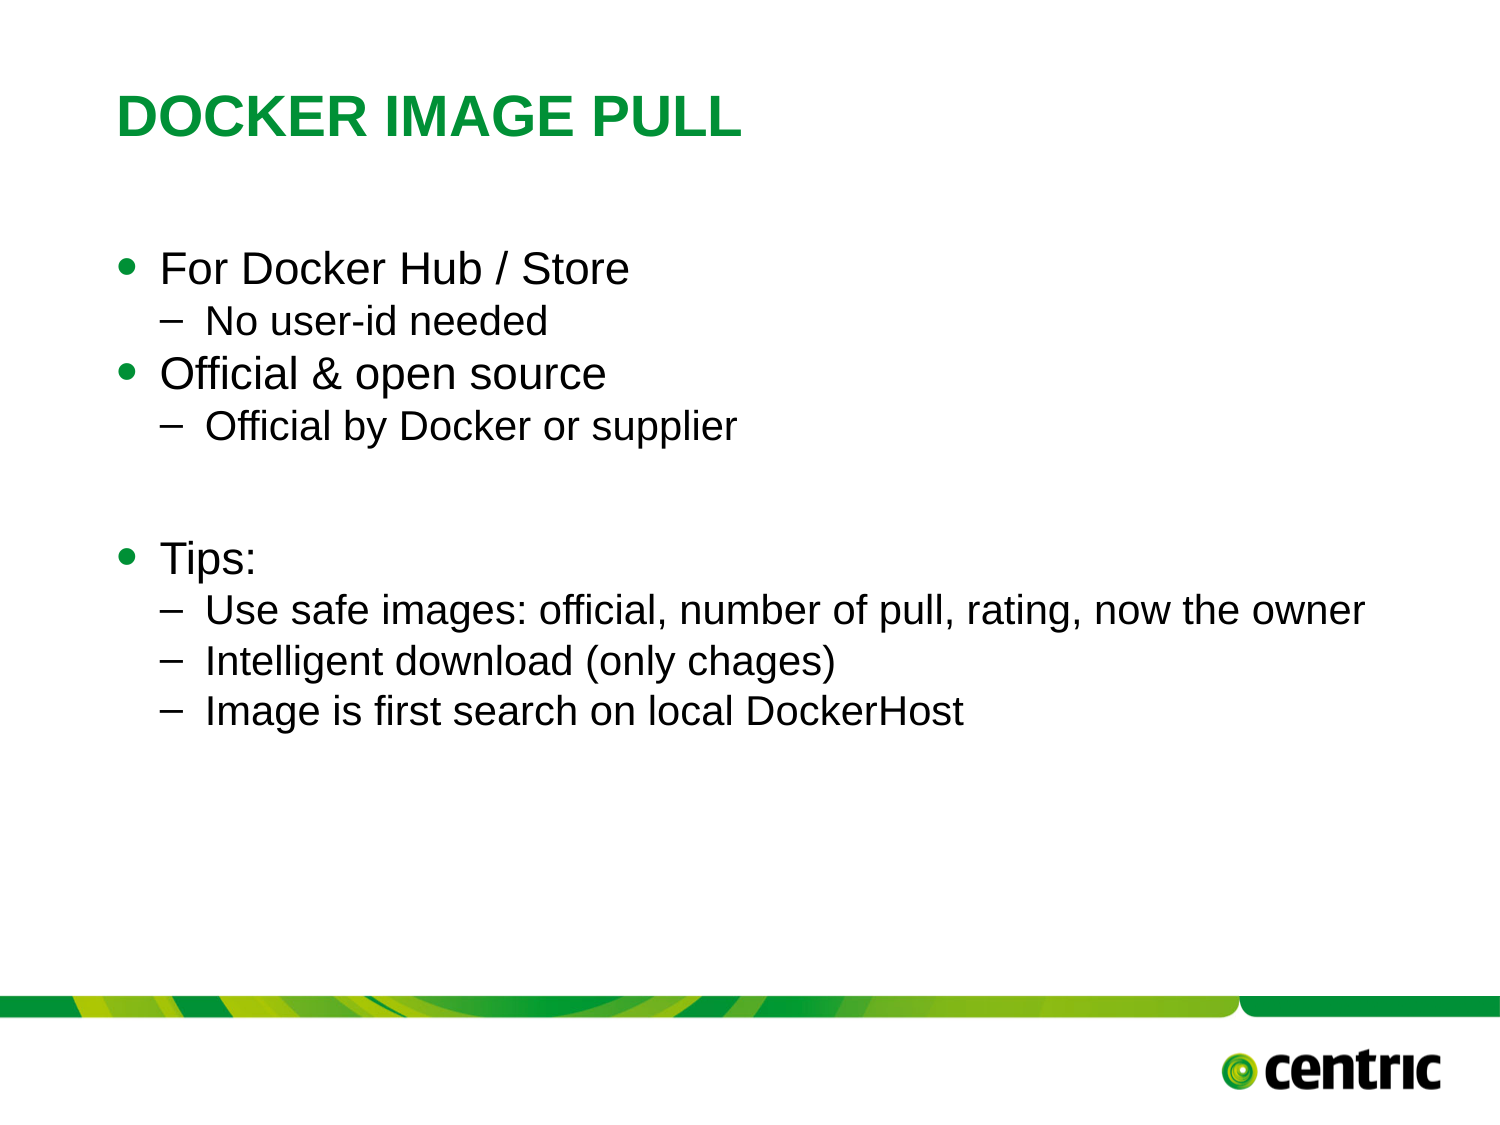

# DOCKER IMAGE PULL
For Docker Hub / Store
No user-id needed
Official & open source
Official by Docker or supplier

Tips:
Use safe images: official, number of pull, rating, now the owner
Intelligent download (only chages)
Image is first search on local DockerHost
TITLE PRESENTATION
Versie 0.8 - 16 september 2017